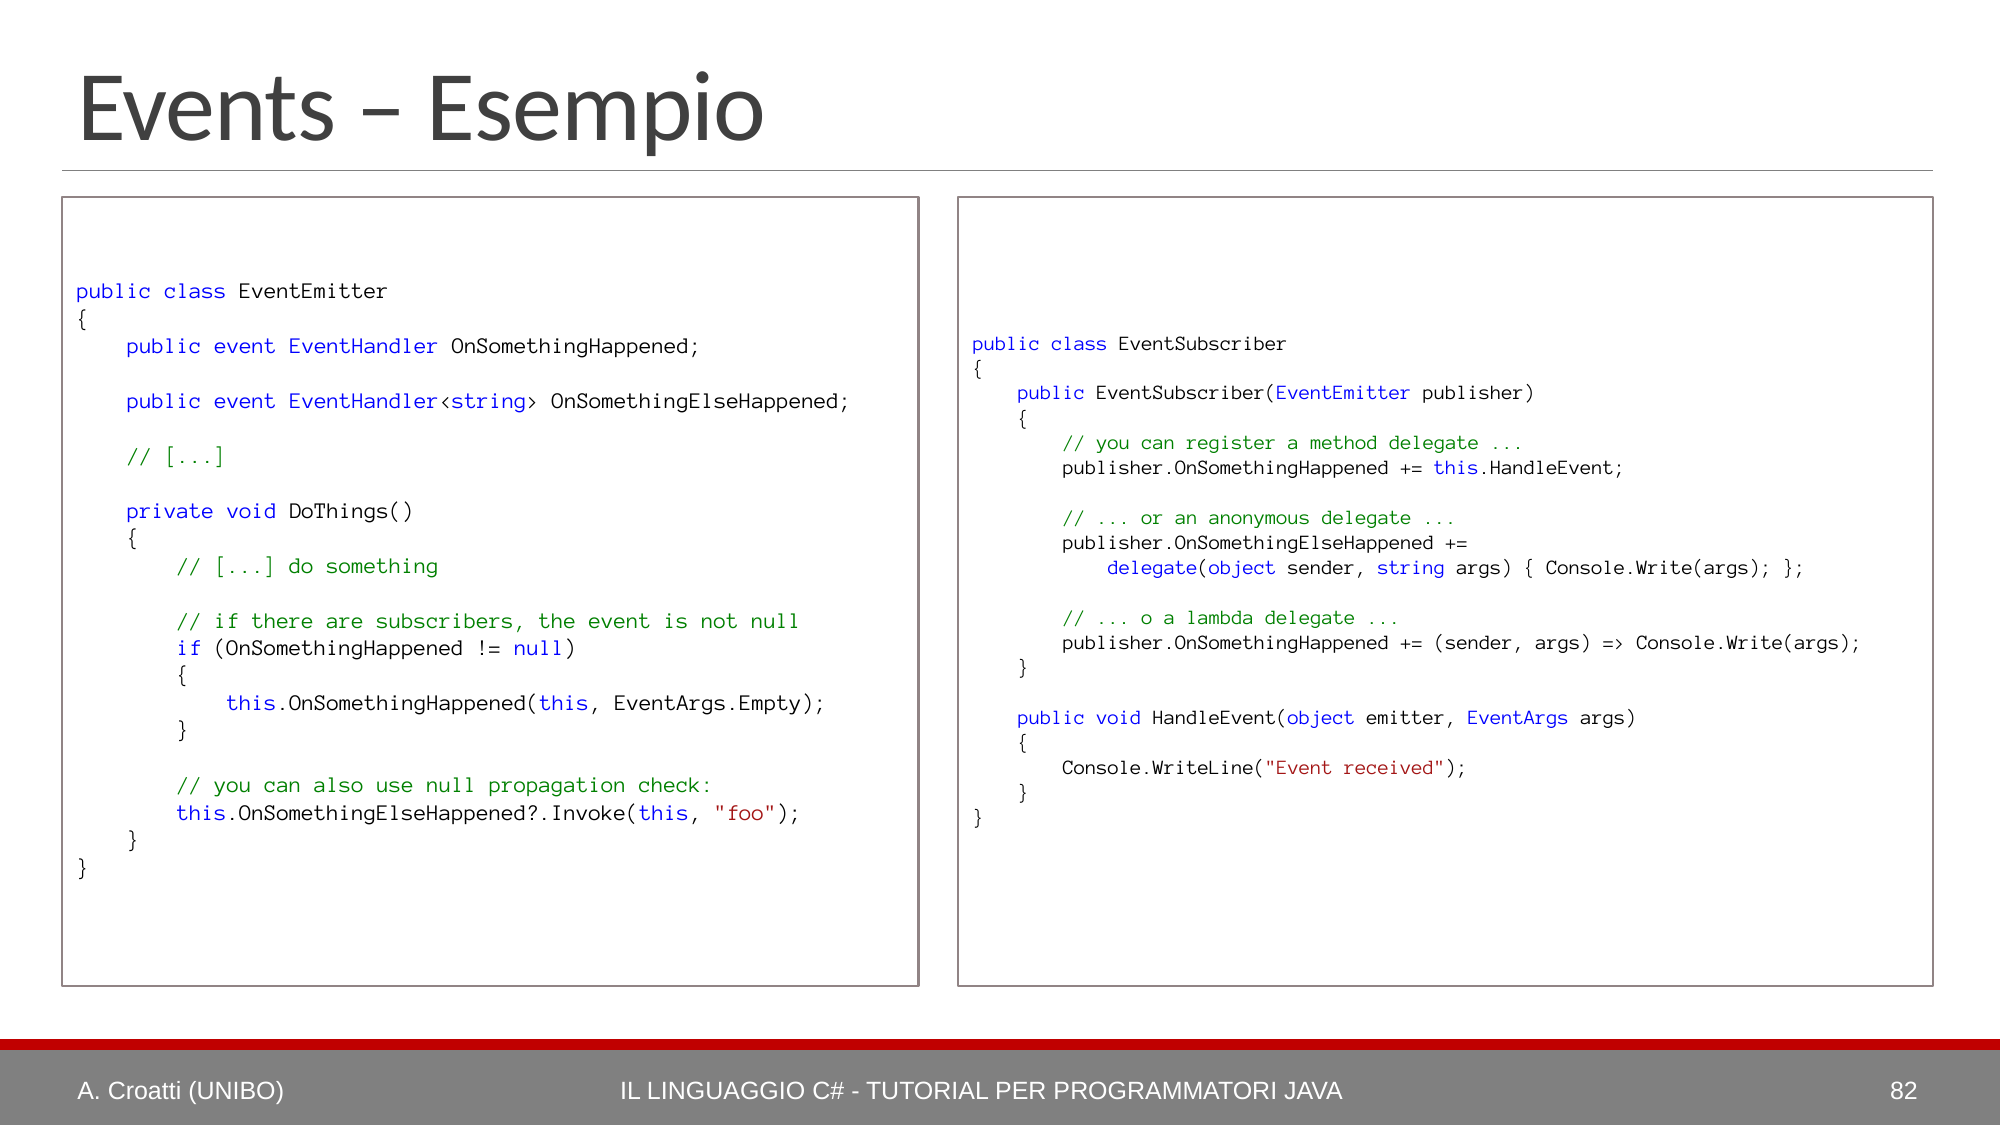

# Events – Esempio
public class EventEmitter
{
    public event EventHandler OnSomethingHappened;
    public event EventHandler<string> OnSomethingElseHappened;
    // [...]
    private void DoThings()
    {
        // [...] do something
        // if there are subscribers, the event is not null
        if (OnSomethingHappened != null)
        {
            this.OnSomethingHappened(this, EventArgs.Empty);
        }
        // you can also use null propagation check:
        this.OnSomethingElseHappened?.Invoke(this, "foo");
    }
}

public class EventSubscriber
{
    public EventSubscriber(EventEmitter publisher)
    {
        // you can register a method delegate ...
        publisher.OnSomethingHappened += this.HandleEvent;
        // ... or an anonymous delegate ...
        publisher.OnSomethingElseHappened +=
            delegate(object sender, string args) { Console.Write(args); };
        // ... o a lambda delegate ...
        publisher.OnSomethingHappened += (sender, args) => Console.Write(args);
    }
    public void HandleEvent(object emitter, EventArgs args)
    {
        Console.WriteLine("Event received");
    }
}

A. Croatti (UNIBO)
Il Linguaggio C# - Tutorial per Programmatori Java
82